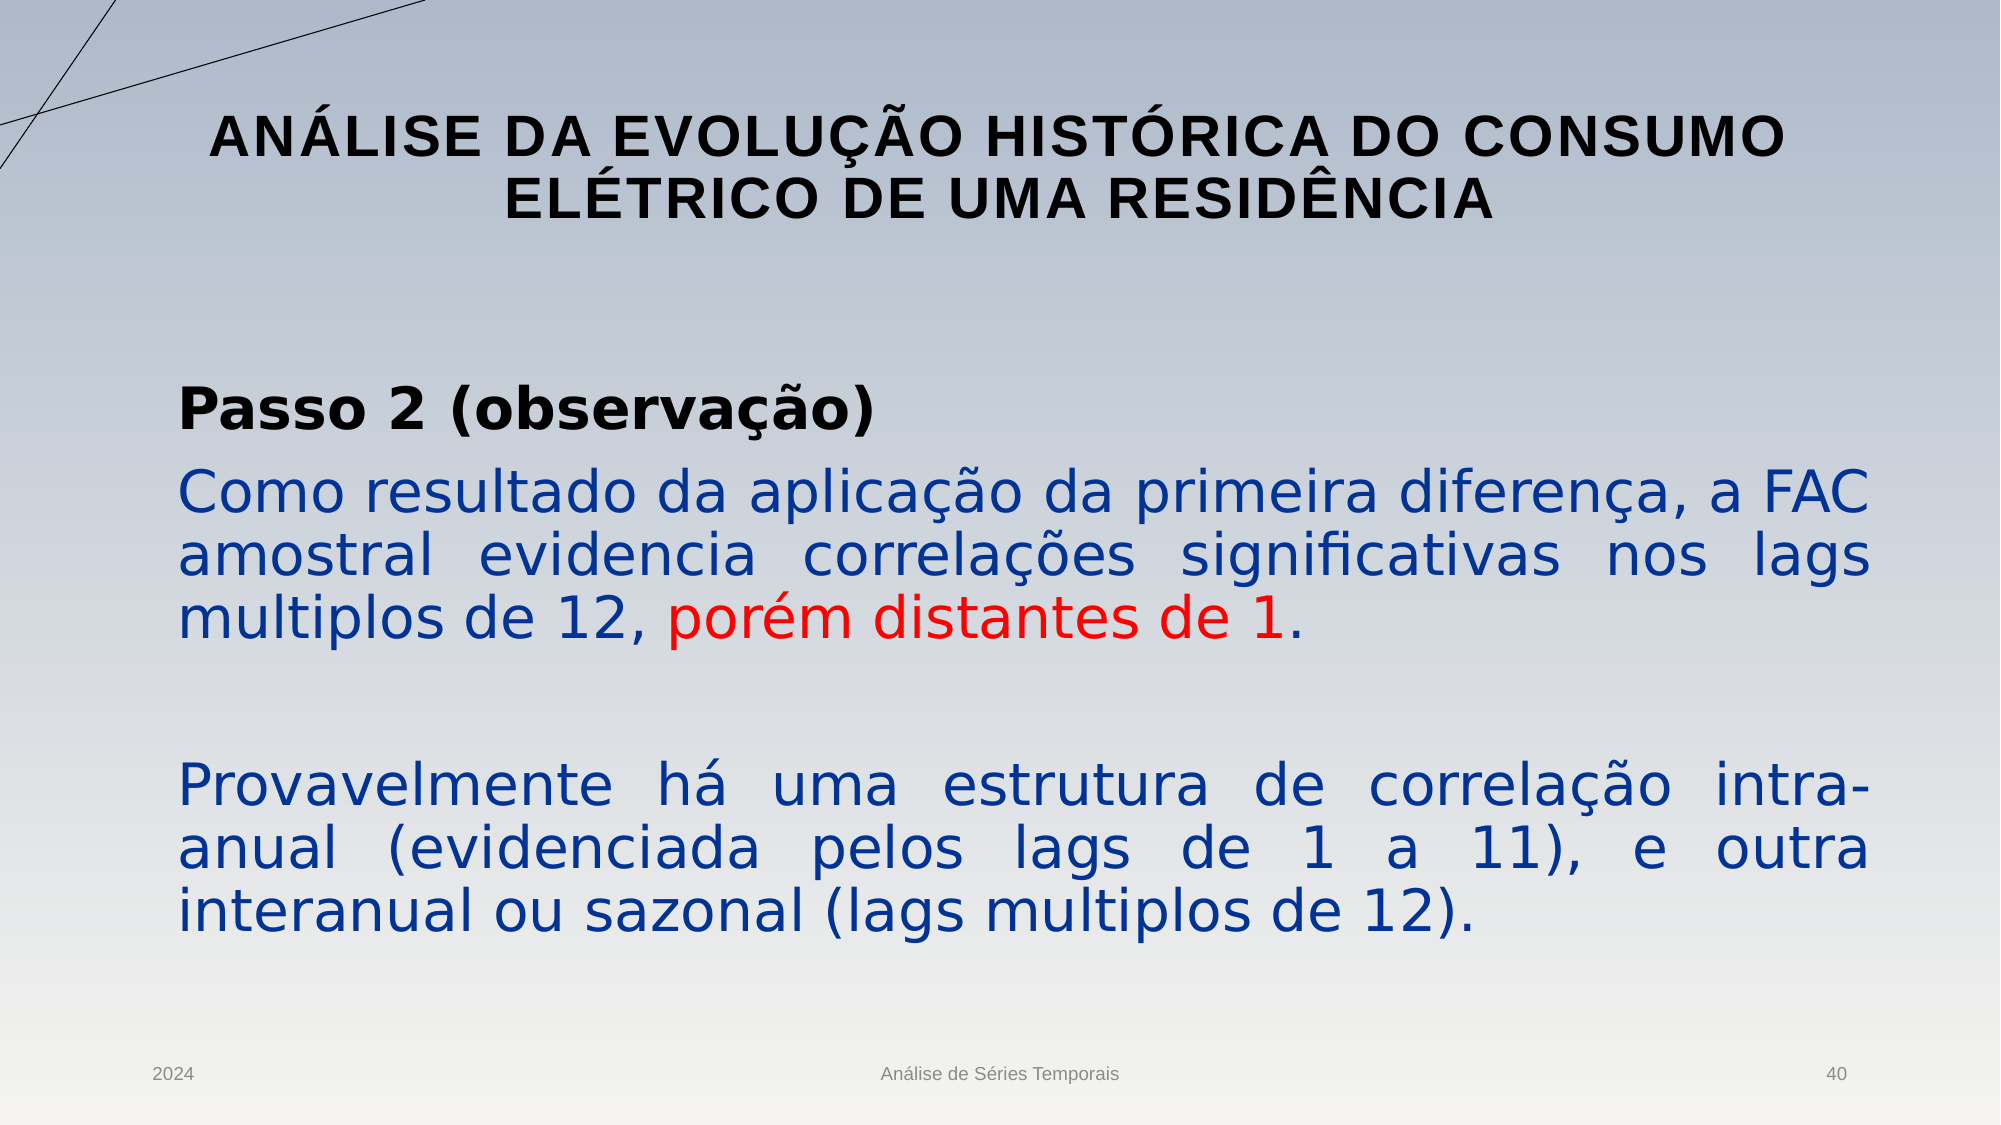

# Análise da evolução histórica do consumo elétrico de uma Residência

Passo 2 (observação)
Como resultado da aplicação da primeira diferença, a FAC amostral evidencia correlações significativas nos lags multiplos de 12, porém distantes de 1.

Provavelmente há uma estrutura de correlação intra-anual (evidenciada pelos lags de 1 a 11), e outra interanual ou sazonal (lags multiplos de 12).
2024
Análise de Séries Temporais
40